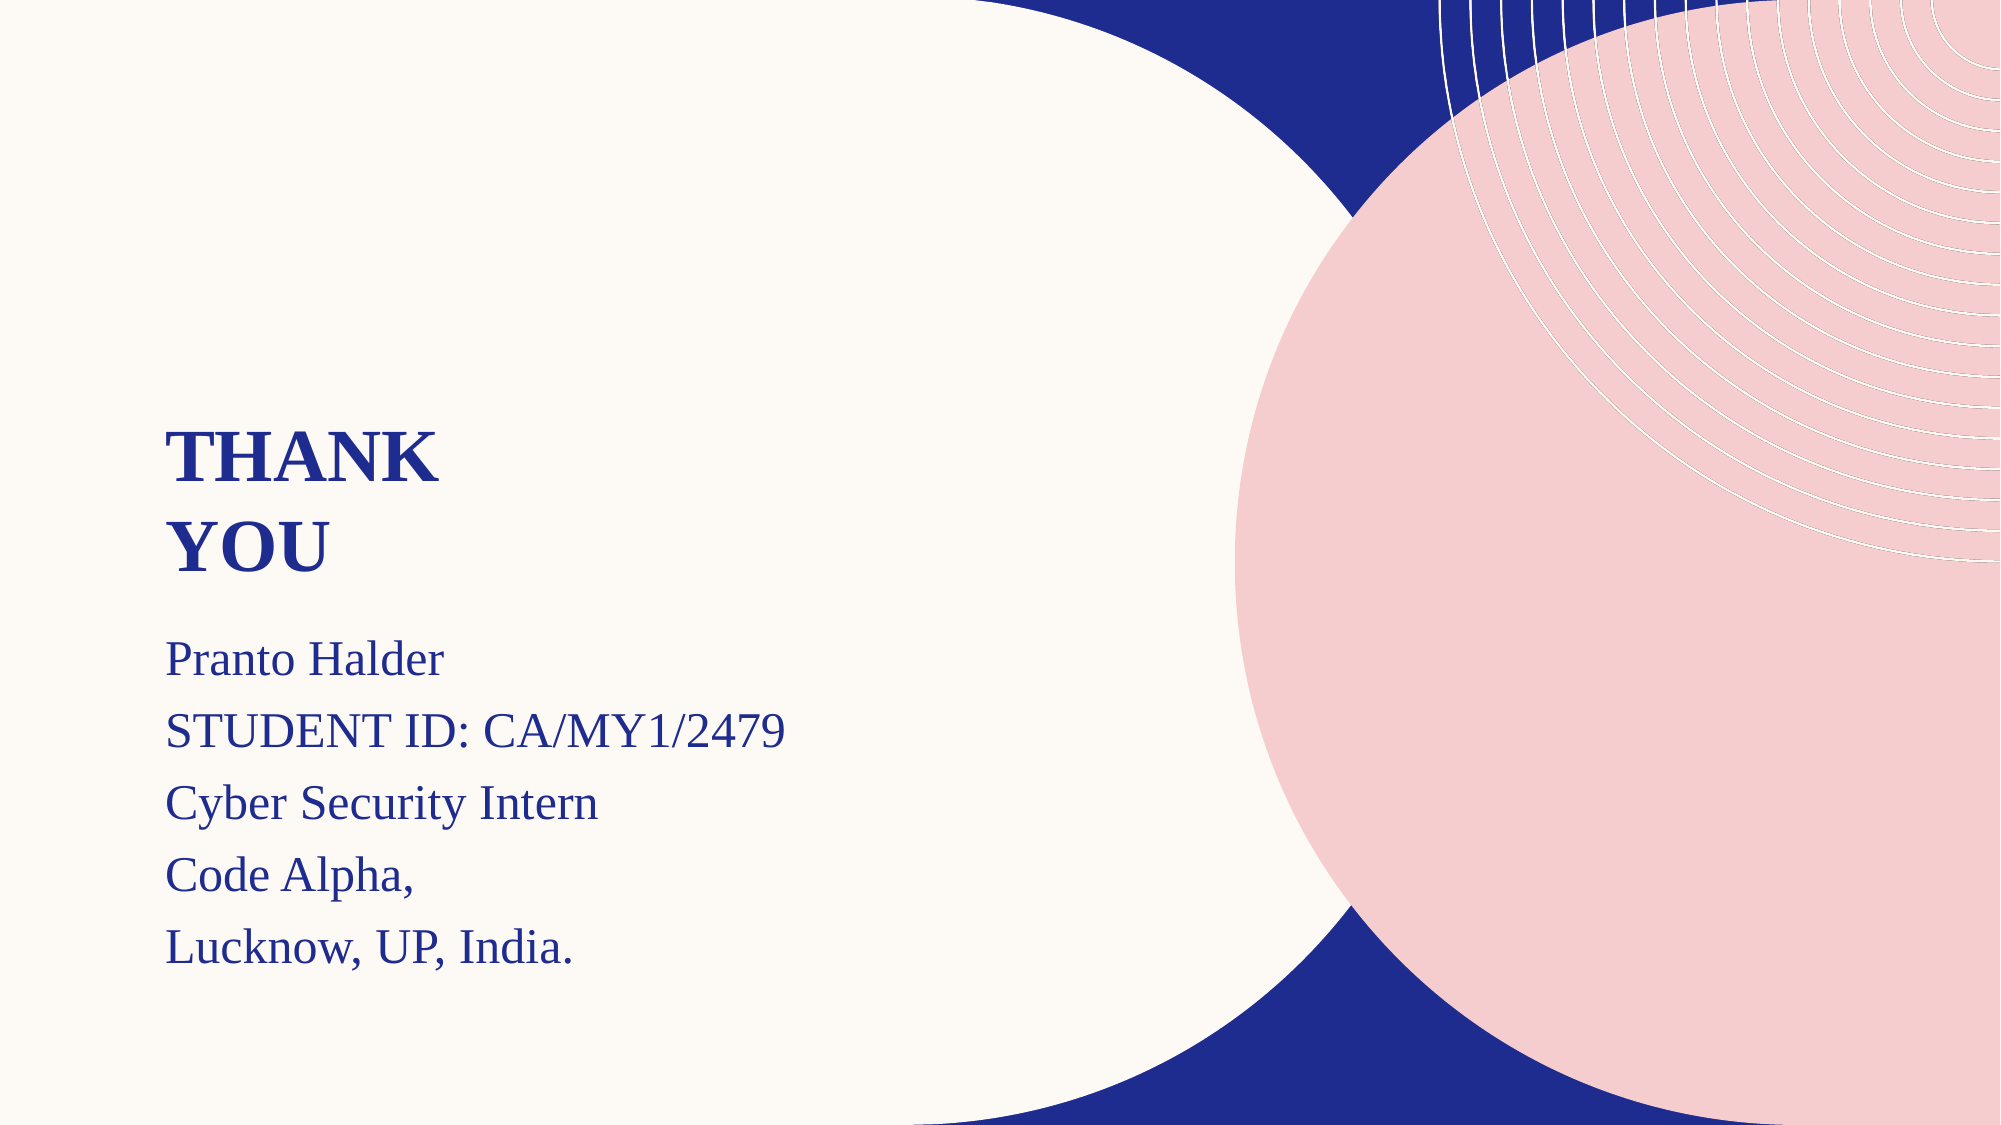

# THANK YOU
Pranto Halder
STUDENT ID: CA/MY1/2479
Cyber Security Intern
Code Alpha,
Lucknow, UP, India.